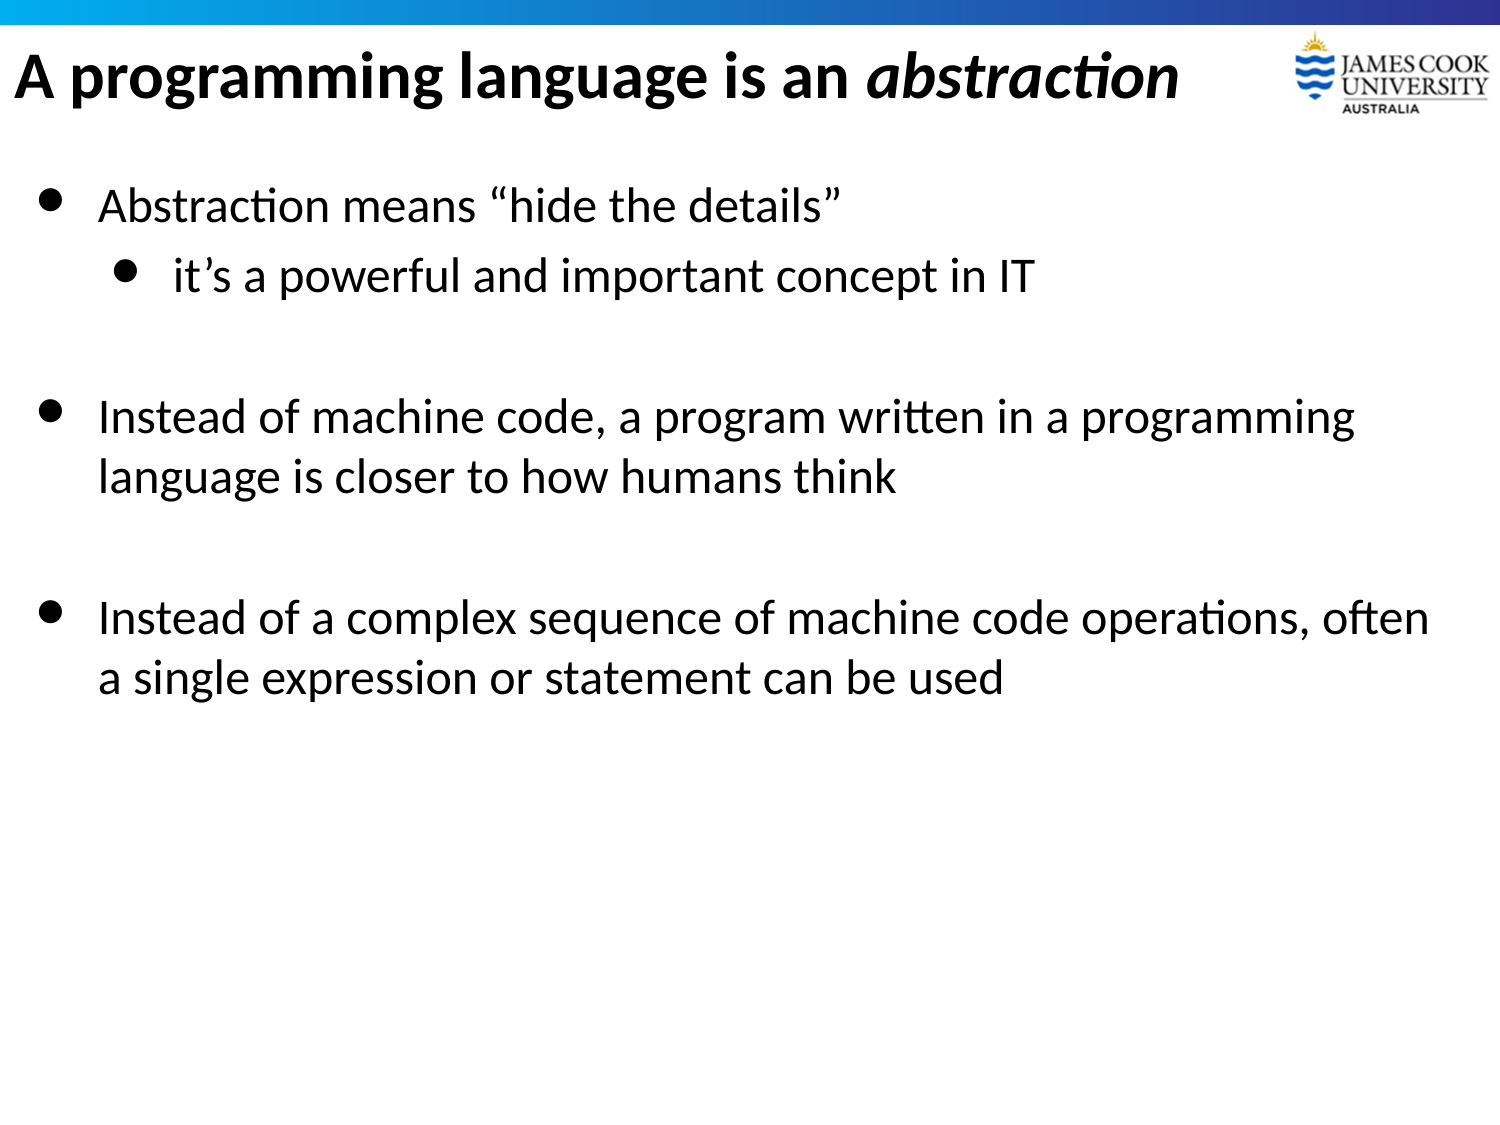

# A programming language is an abstraction
Abstraction means “hide the details”
it’s a powerful and important concept in IT

Instead of machine code, a program written in a programming language is closer to how humans think

Instead of a complex sequence of machine code operations, often a single expression or statement can be used